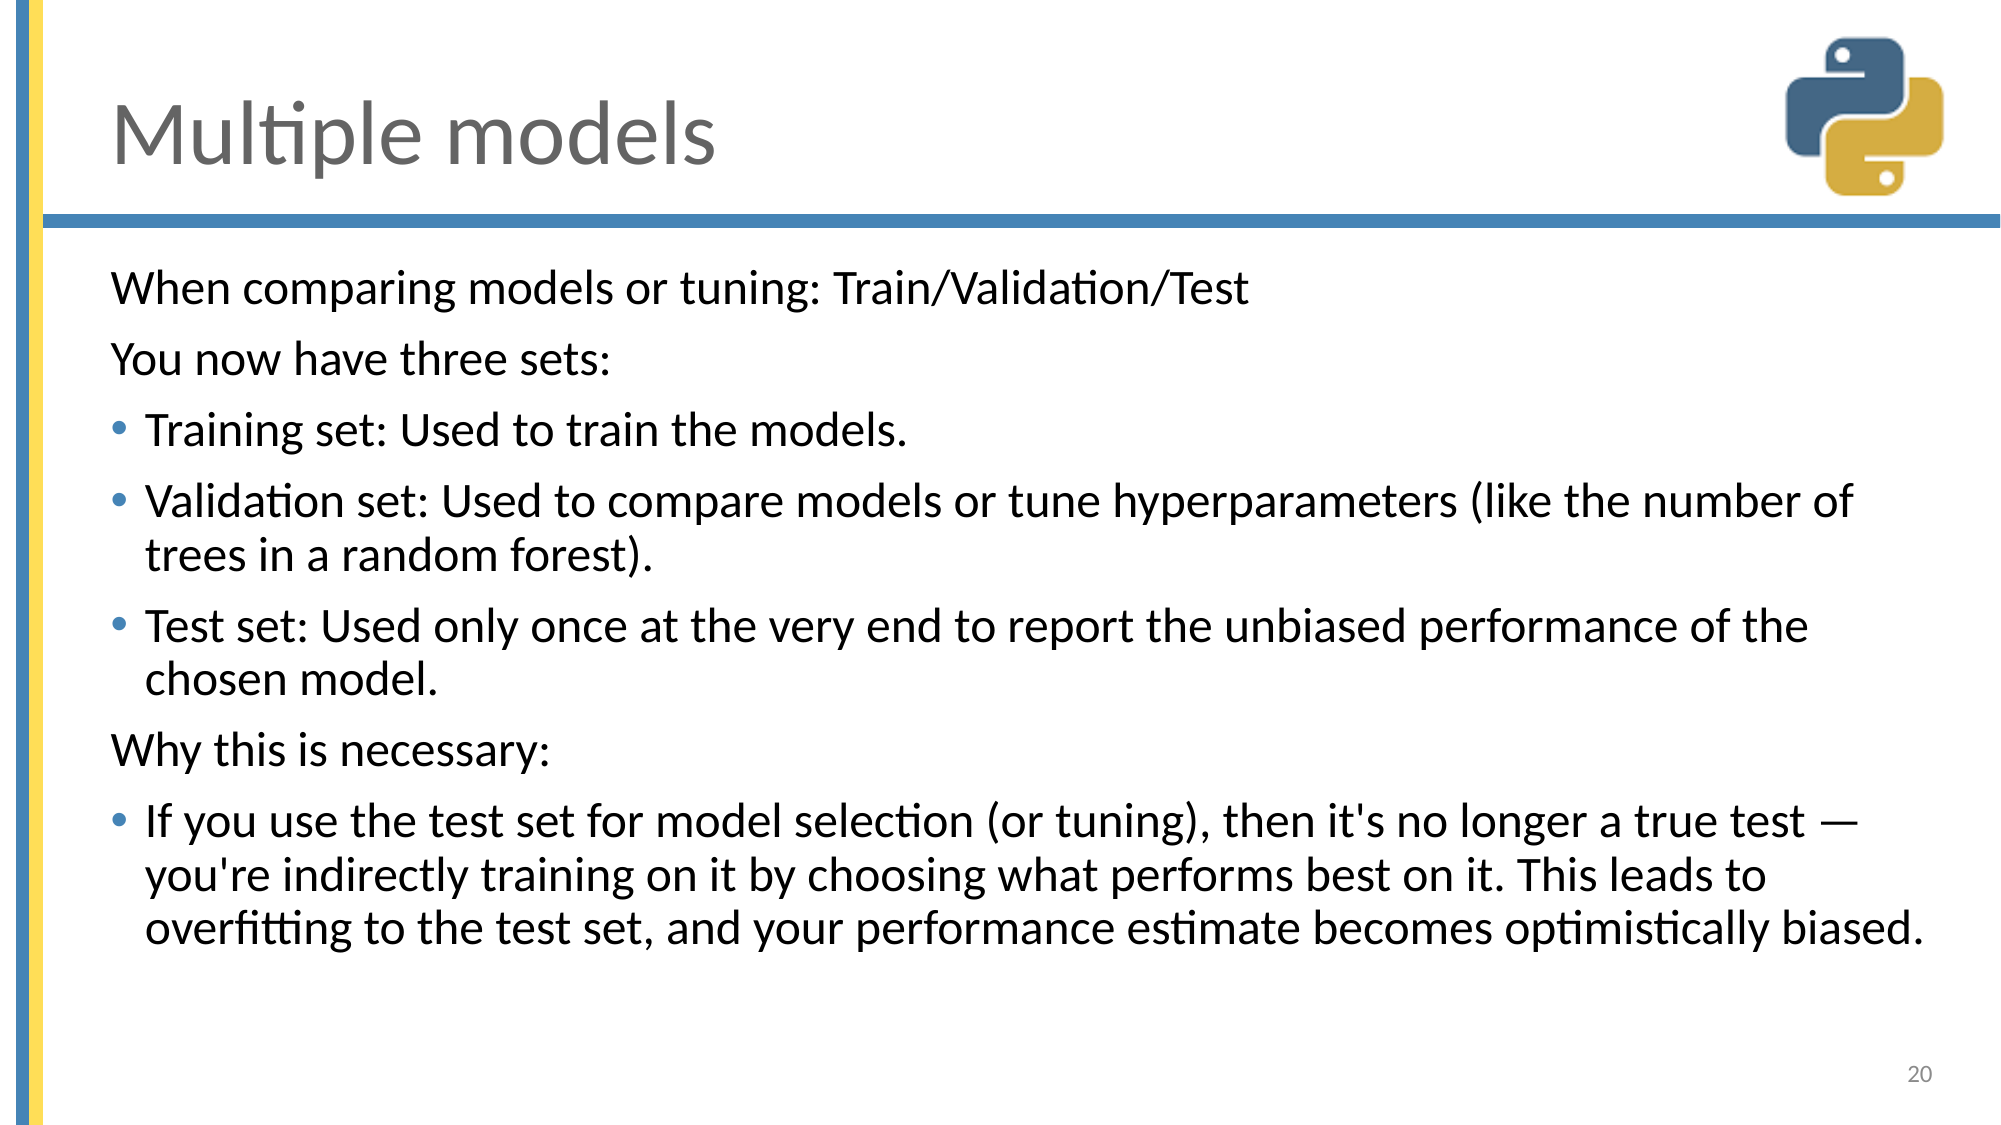

# Multiple models
When comparing models or tuning: Train/Validation/Test
You now have three sets:
Training set: Used to train the models.
Validation set: Used to compare models or tune hyperparameters (like the number of trees in a random forest).
Test set: Used only once at the very end to report the unbiased performance of the chosen model.
Why this is necessary:
If you use the test set for model selection (or tuning), then it's no longer a true test — you're indirectly training on it by choosing what performs best on it. This leads to overfitting to the test set, and your performance estimate becomes optimistically biased.

20